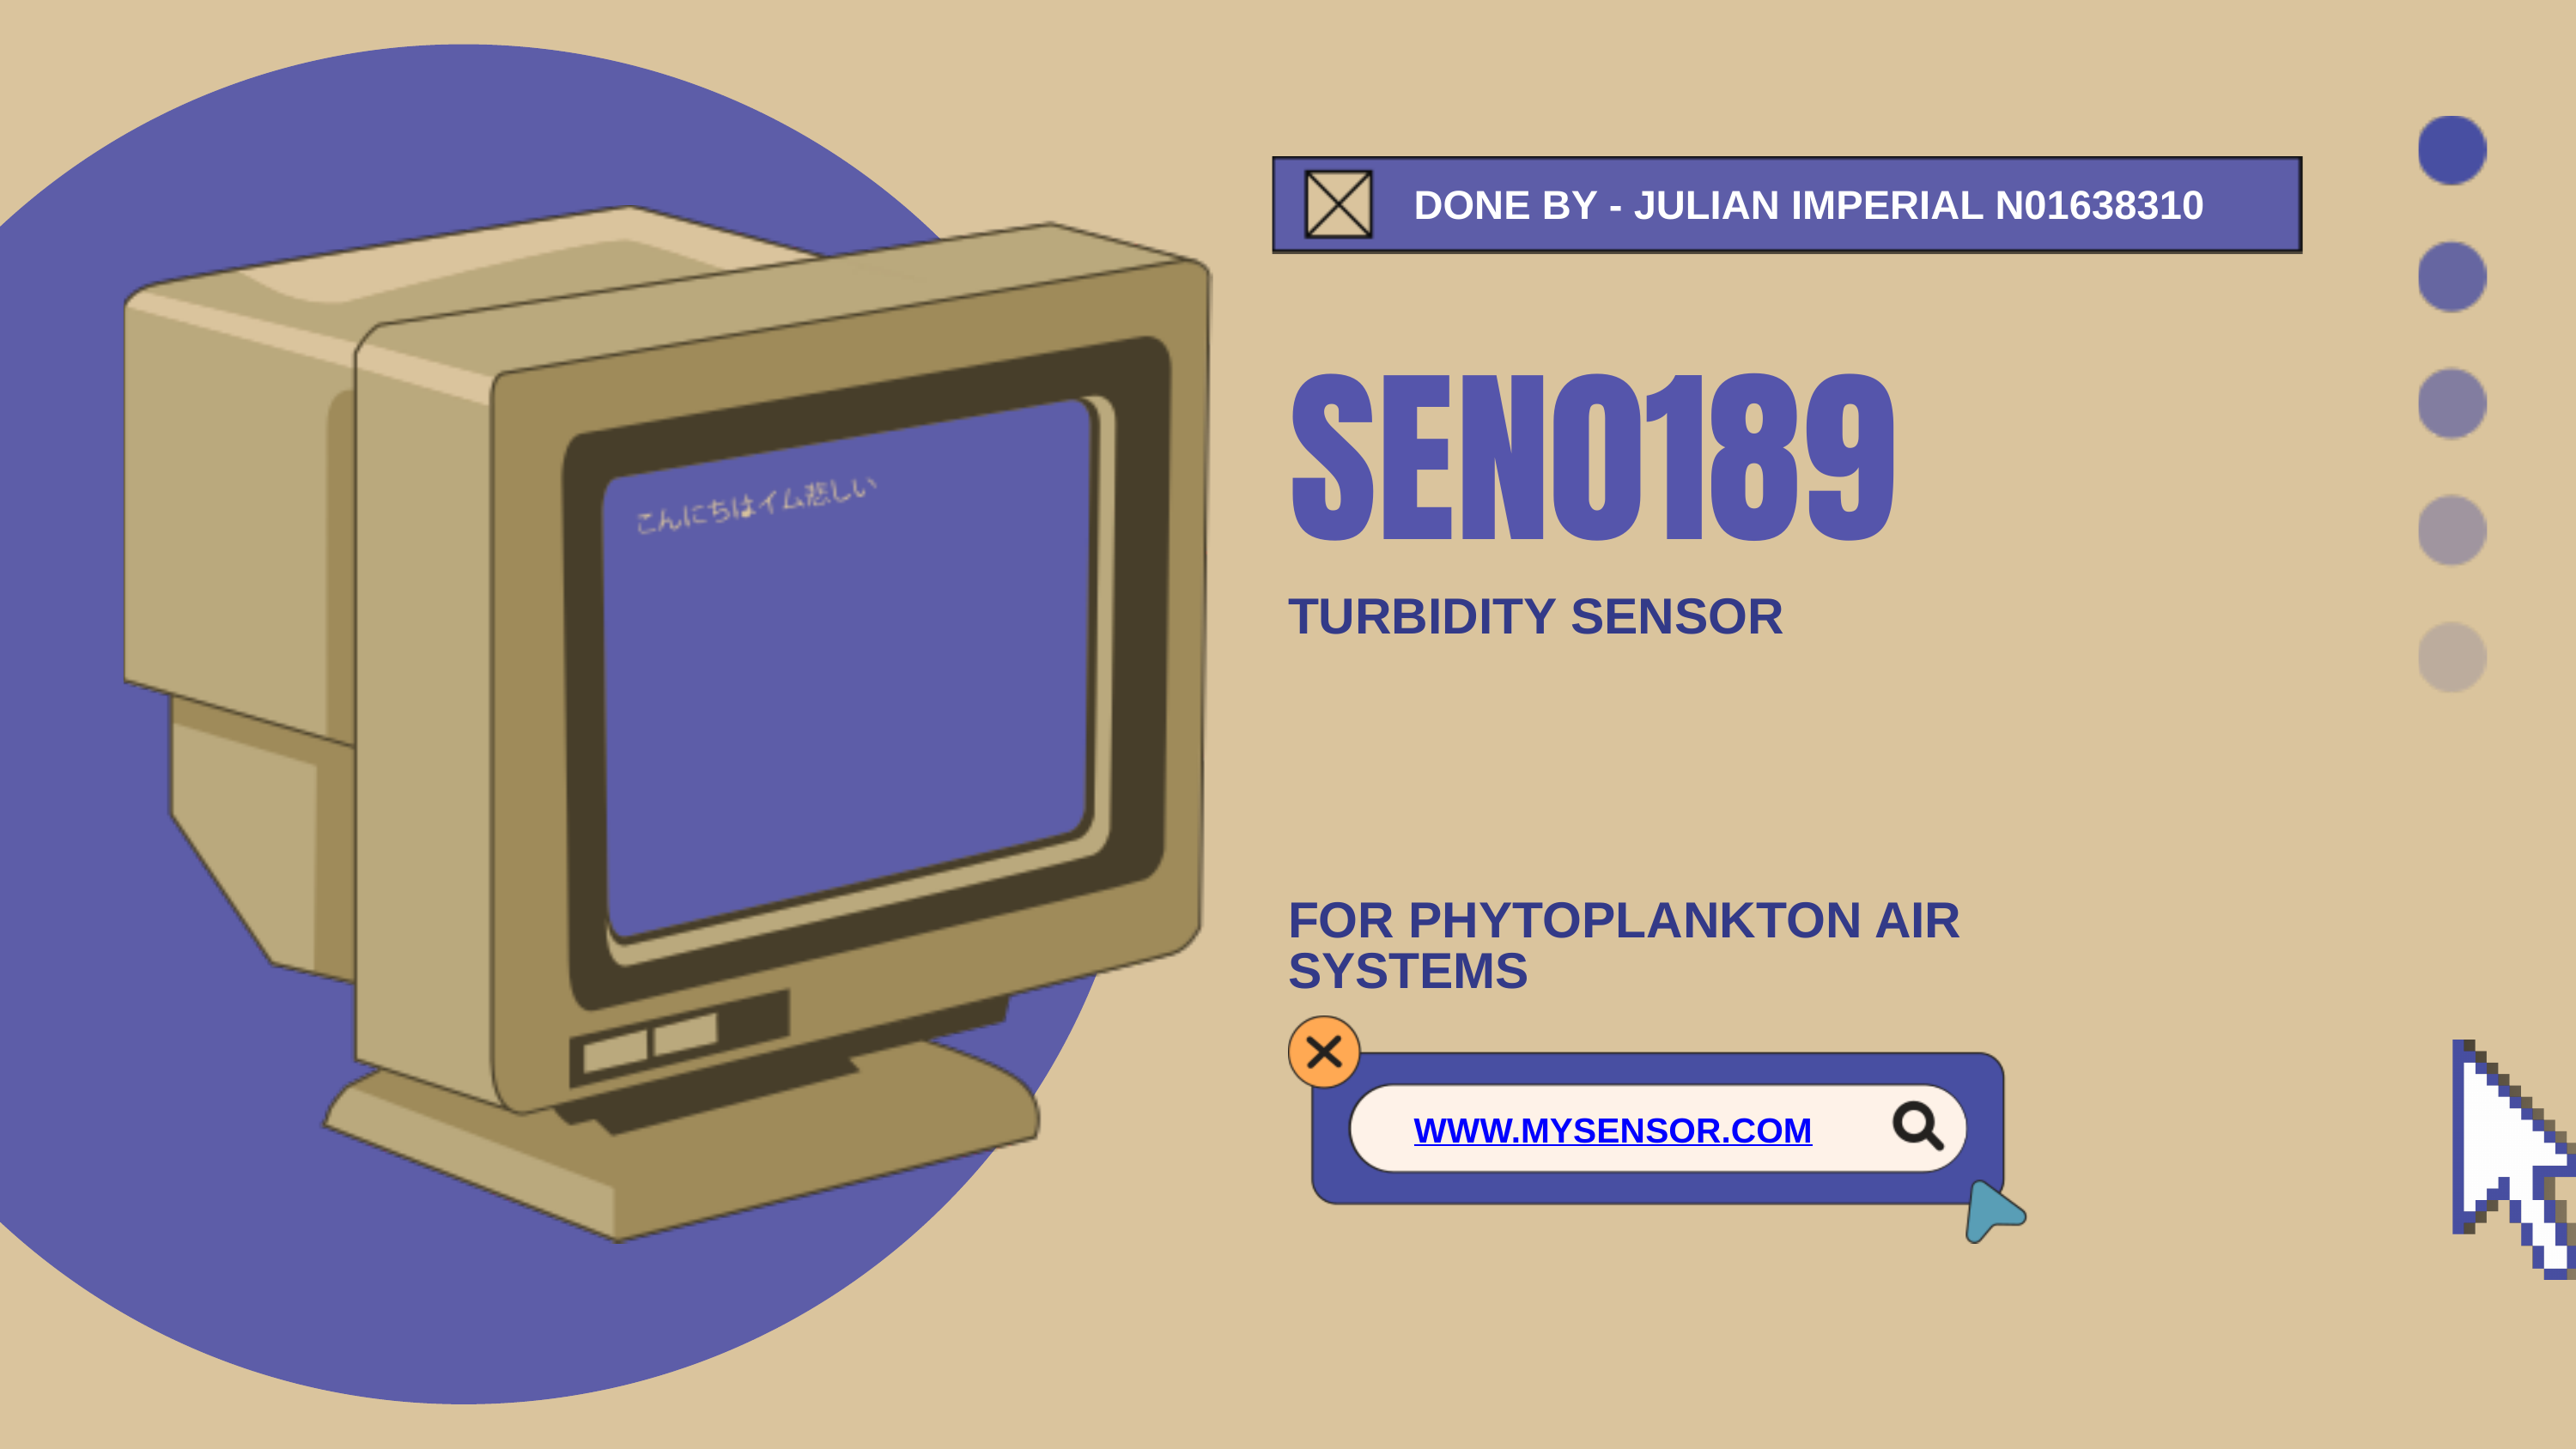

DONE BY - JULIAN IMPERIAL N01638310

 SEN0189
TURBIDITY SENSOR

FOR PHYTOPLANKTON AIR SYSTEMS

WWW.MYSENSOR.COM